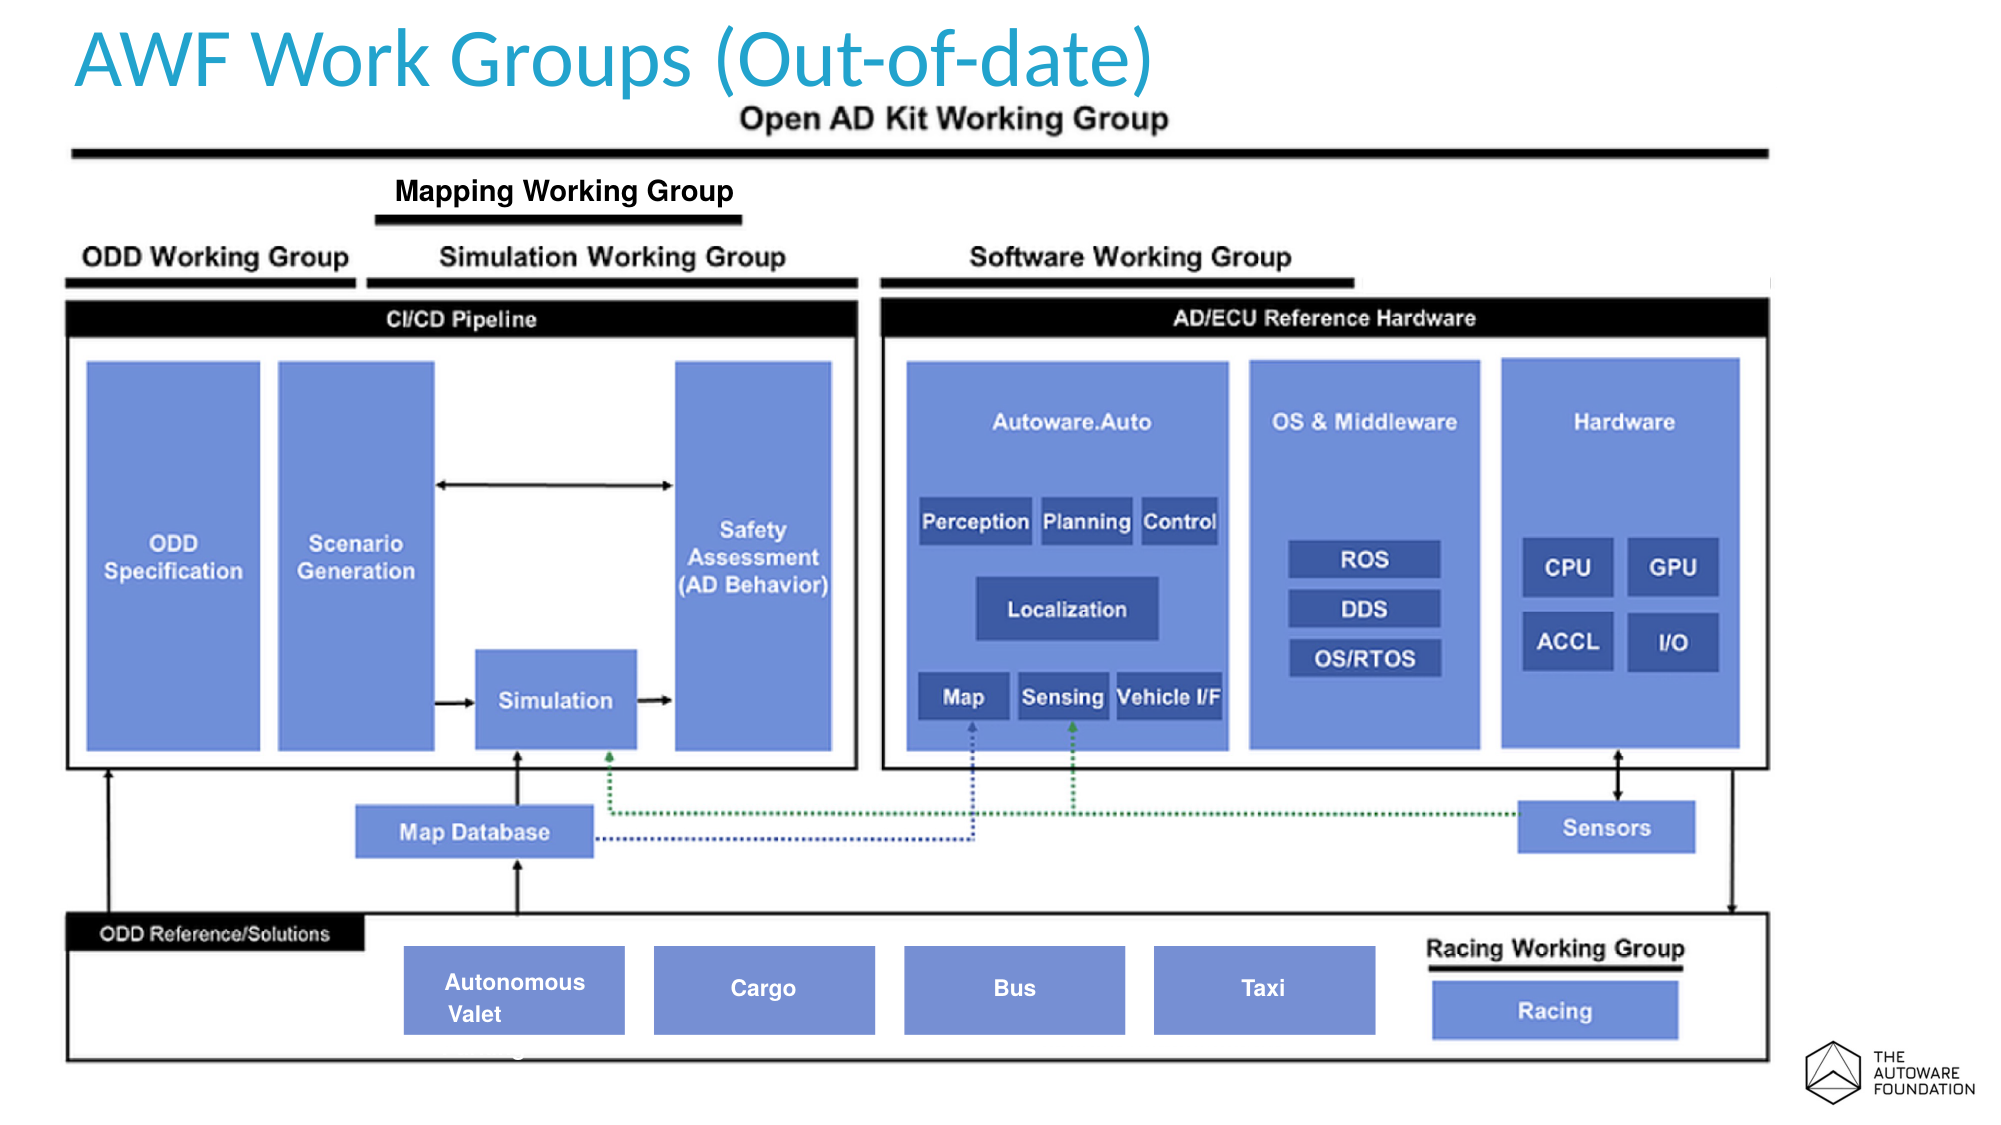

# AWF Work Groups (Out-of-date)

Mapping Working Group

Autonomous  Valet Parking
Cargo
Bus
Taxi